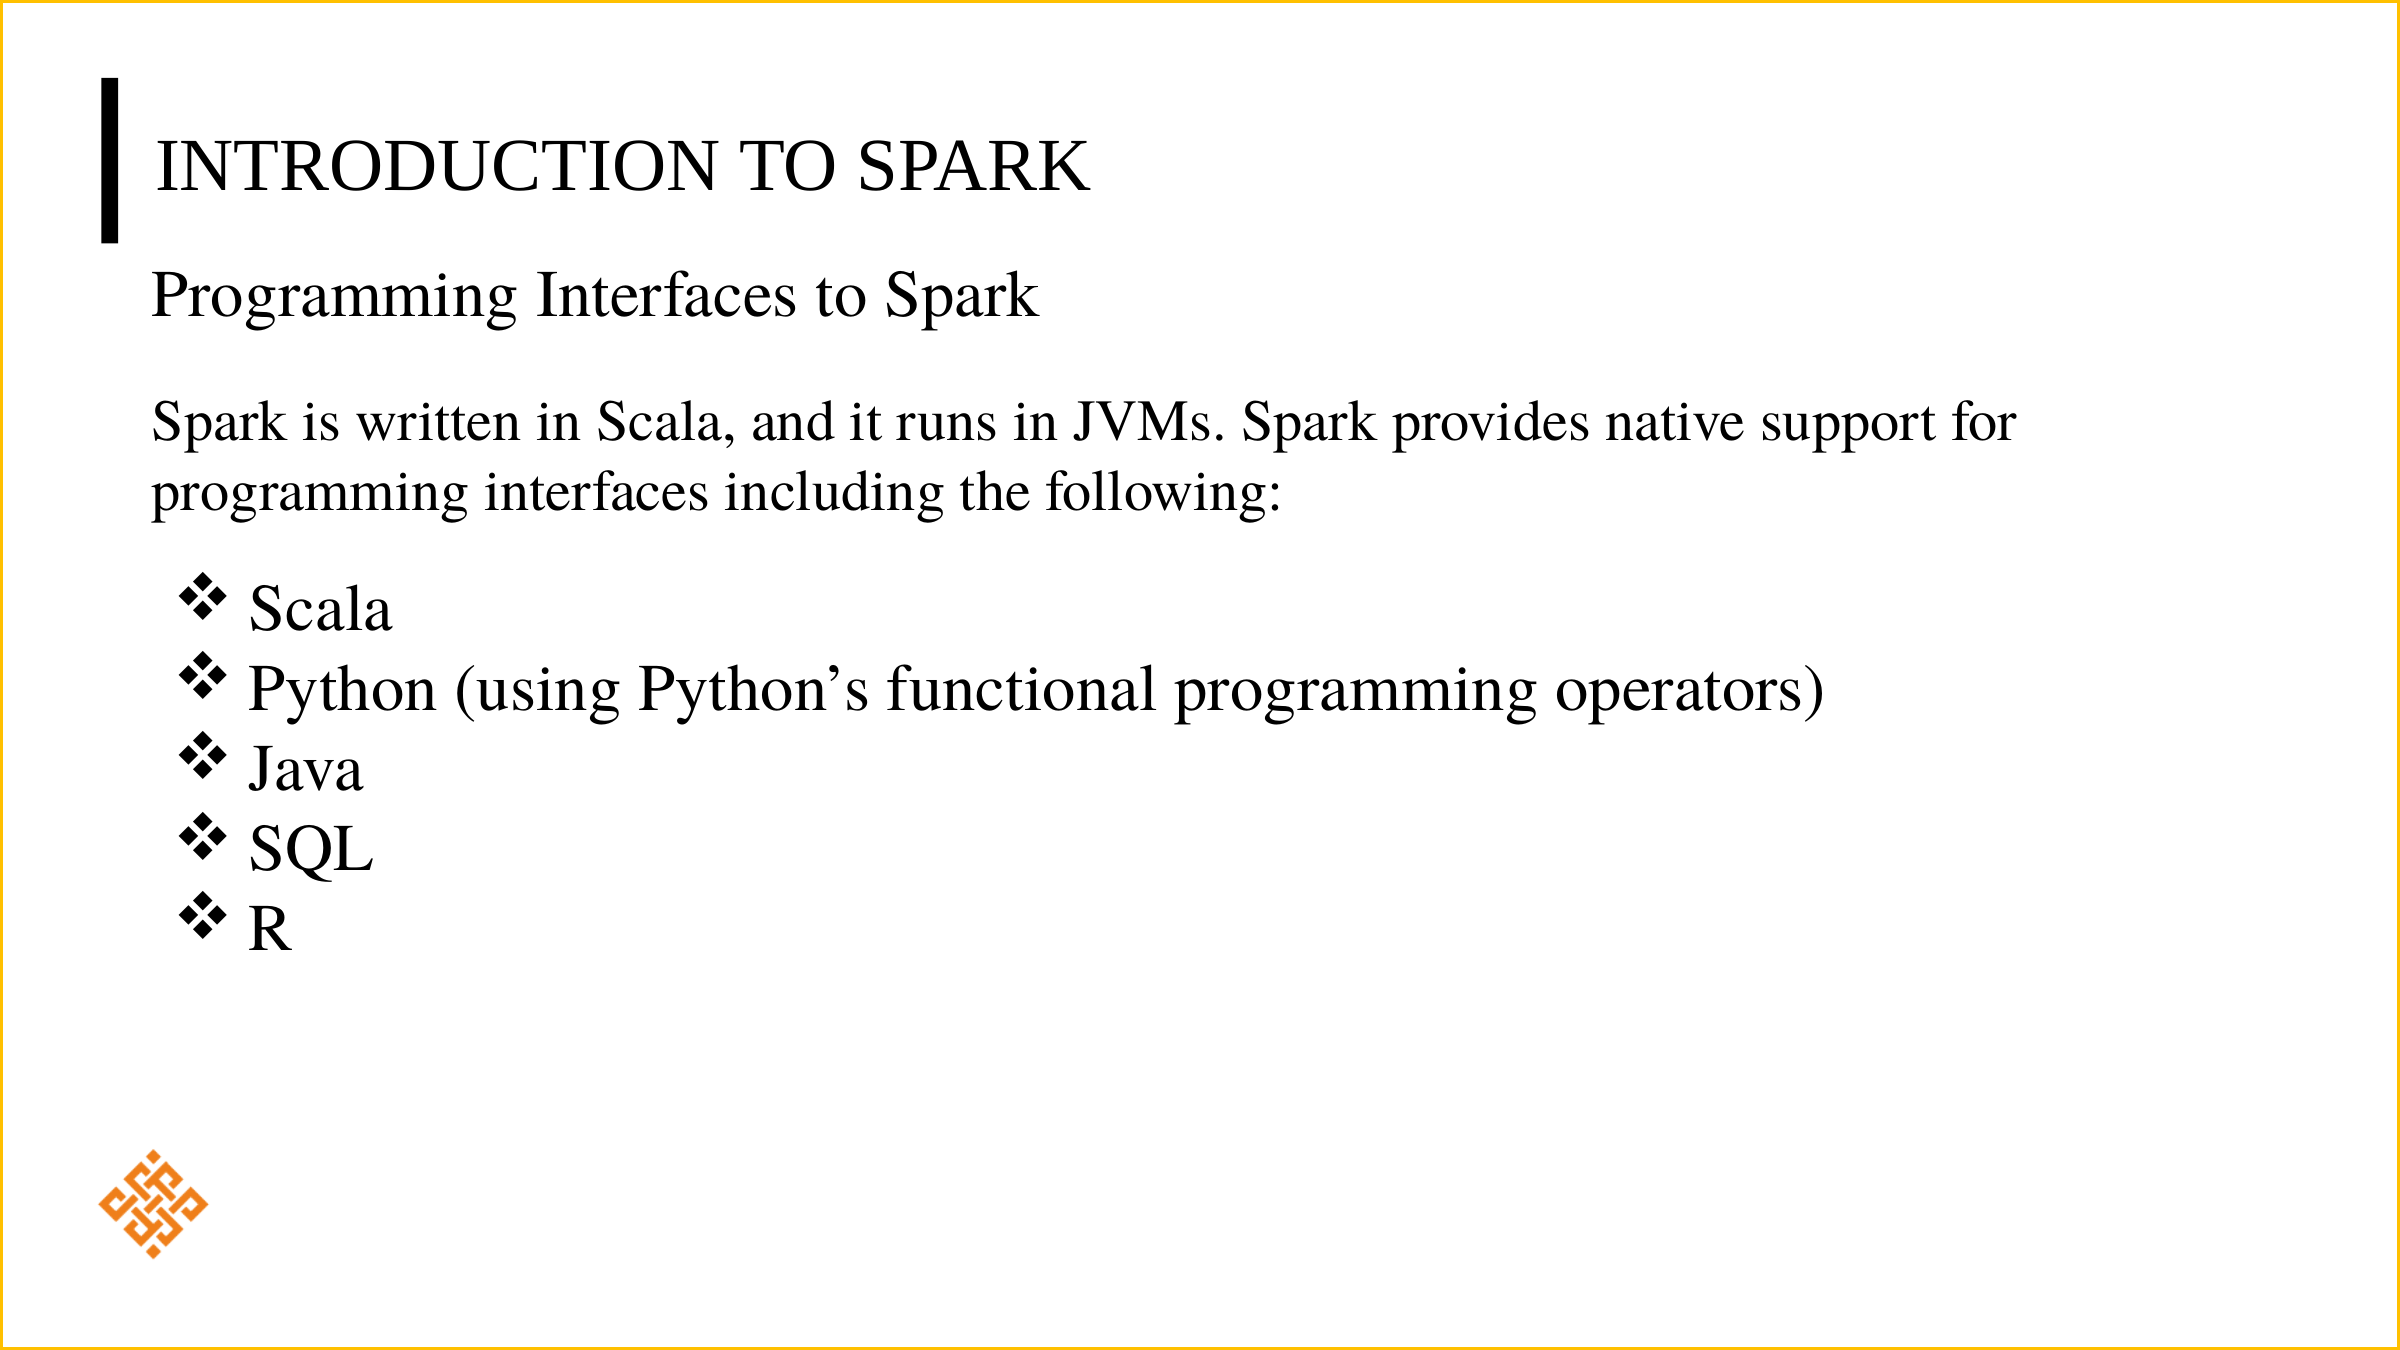

# Introduction to Spark
Programming Interfaces to Spark
Spark is written in Scala, and it runs in JVMs. Spark provides native support for programming interfaces including the following:
Scala
Python (using Python’s functional programming operators)
Java
SQL
R